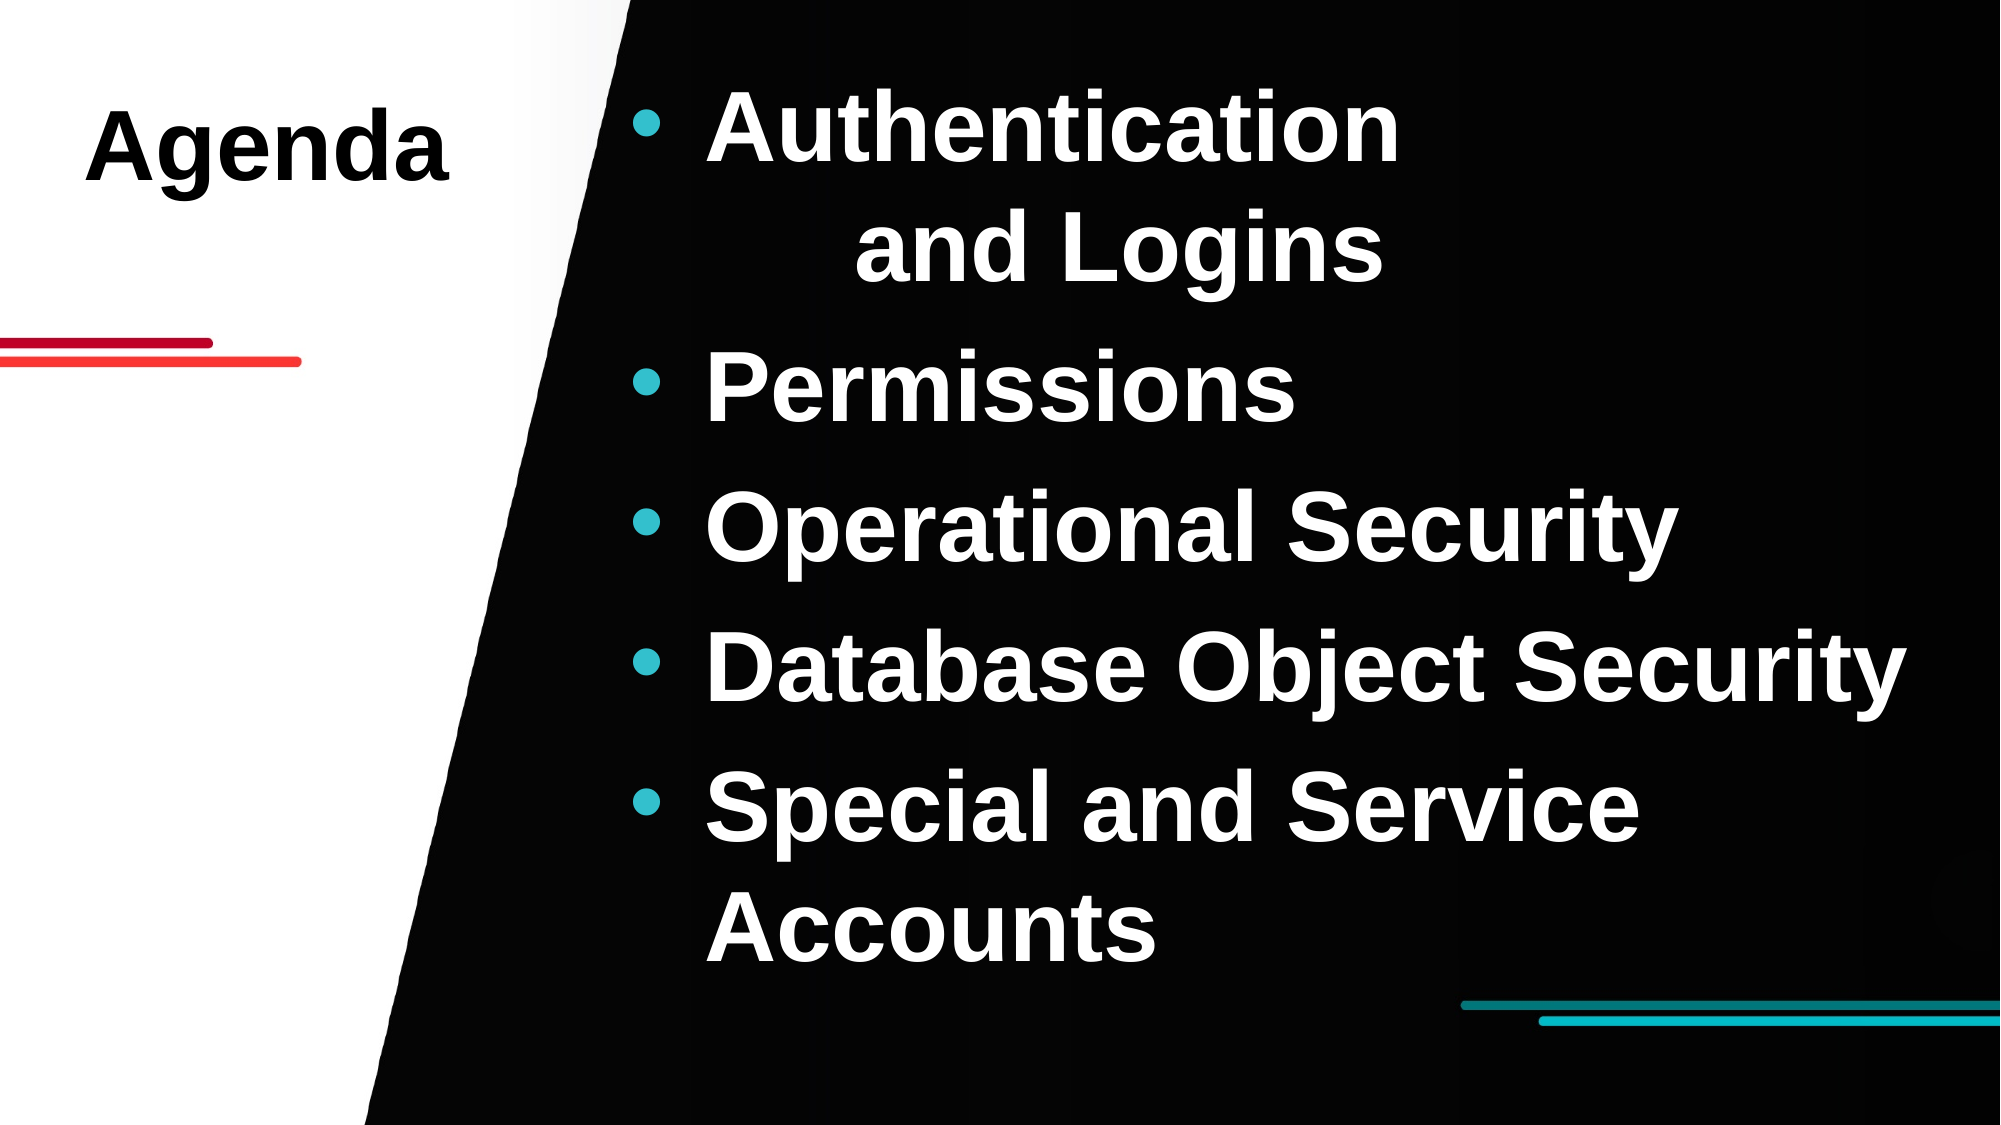

Authentication
	and Logins
Permissions
Operational Security
Database Object Security
Special and Service Accounts
# Agenda